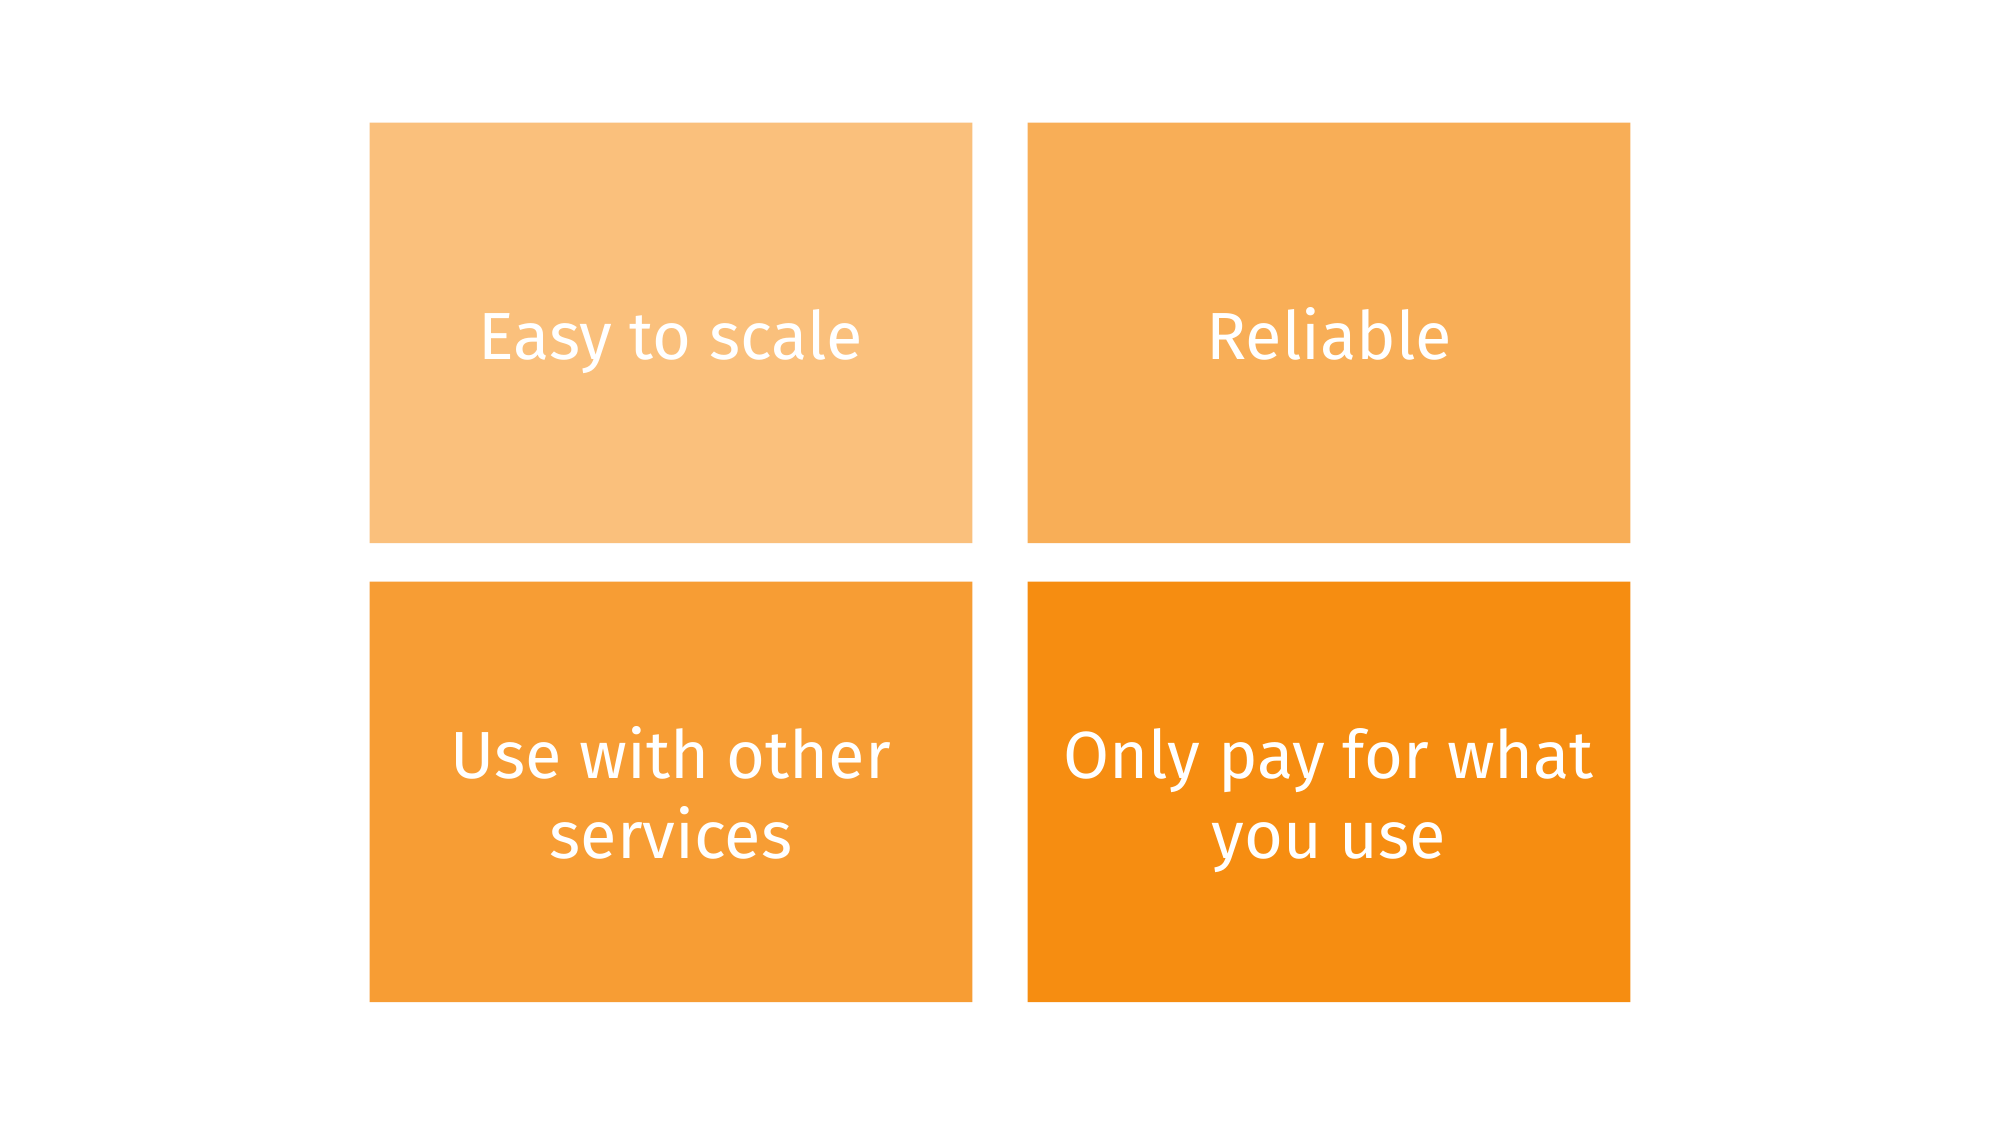

Easy to scale
Reliable
Use with other services
Only pay for what you use